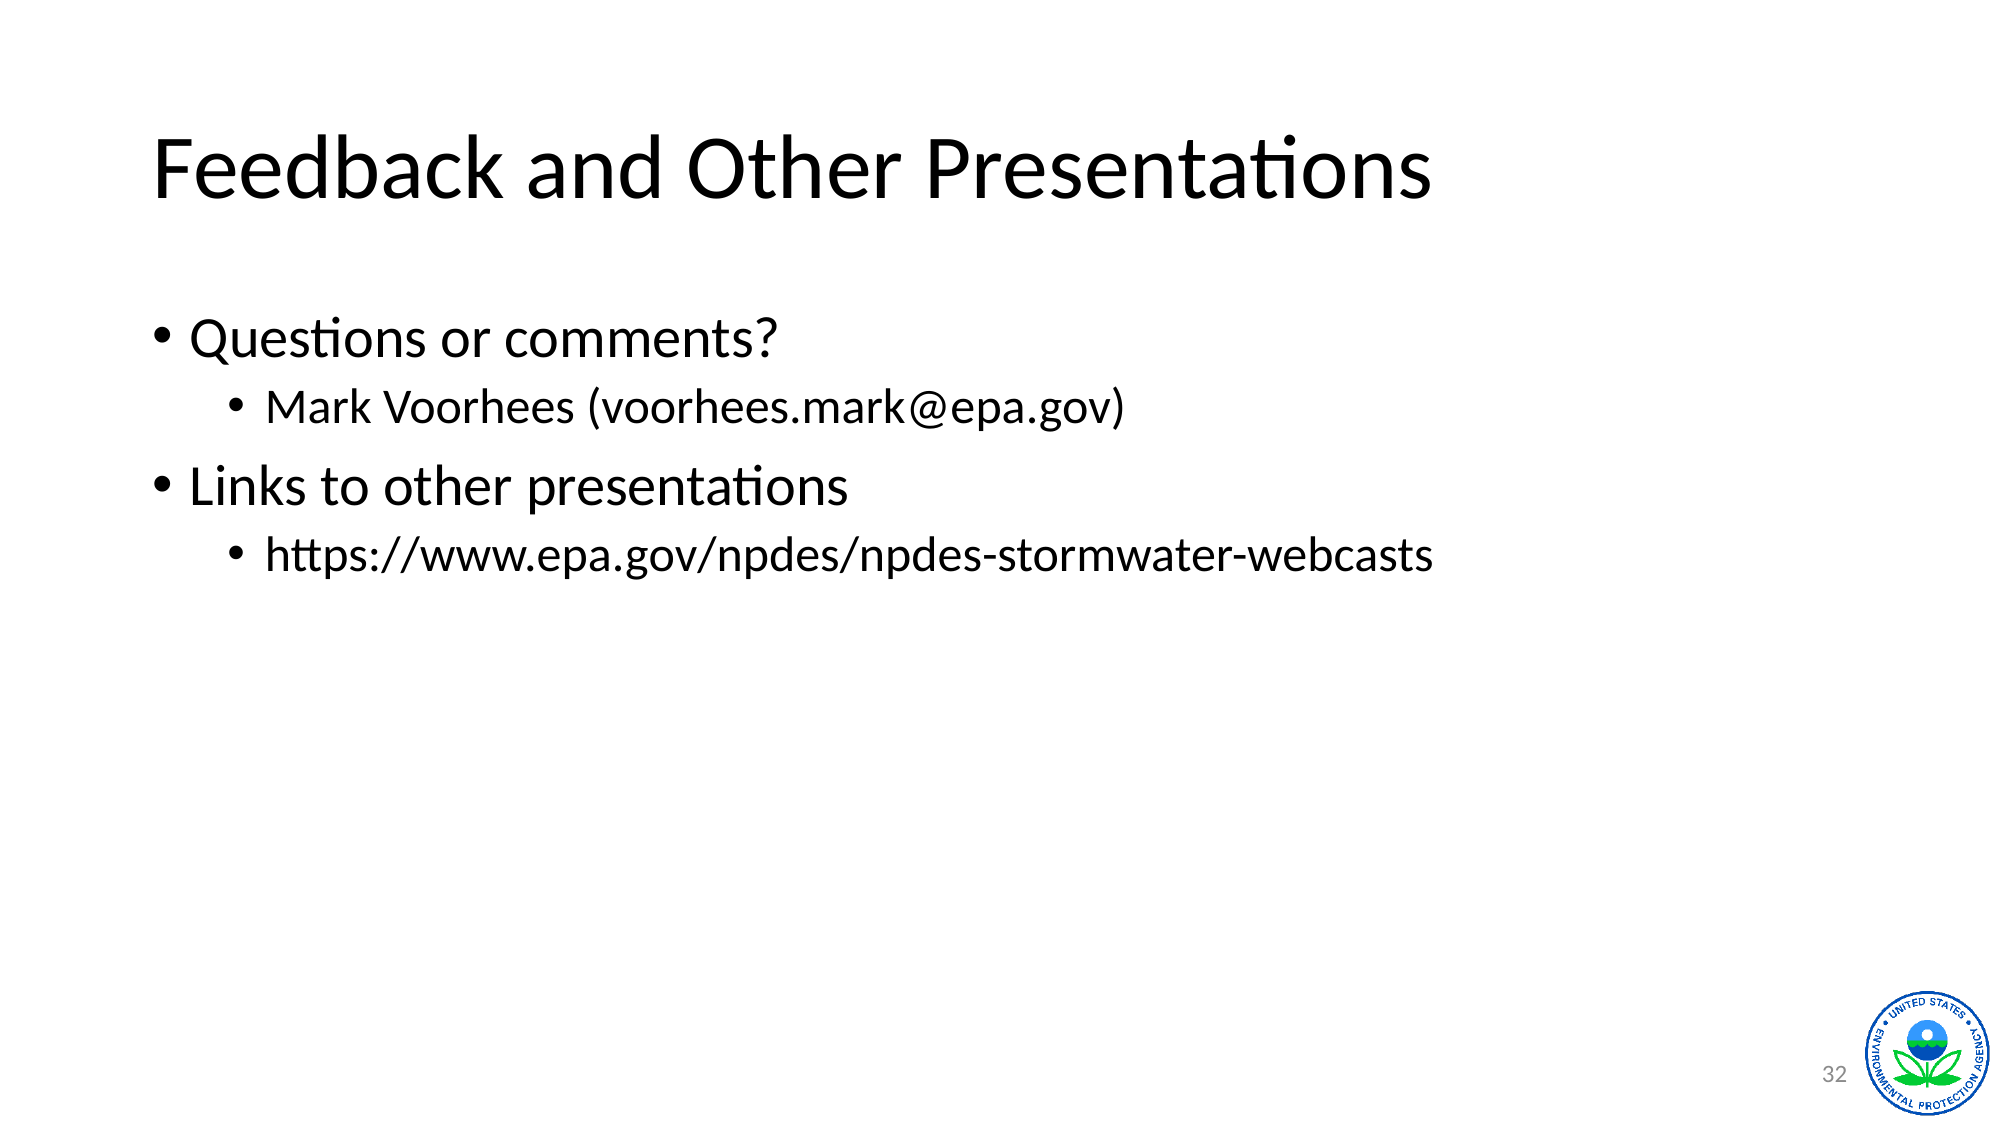

# Feedback and Other Presentations
Questions or comments?
Mark Voorhees (voorhees.mark@epa.gov)
Links to other presentations
https://www.epa.gov/npdes/npdes-stormwater-webcasts
32